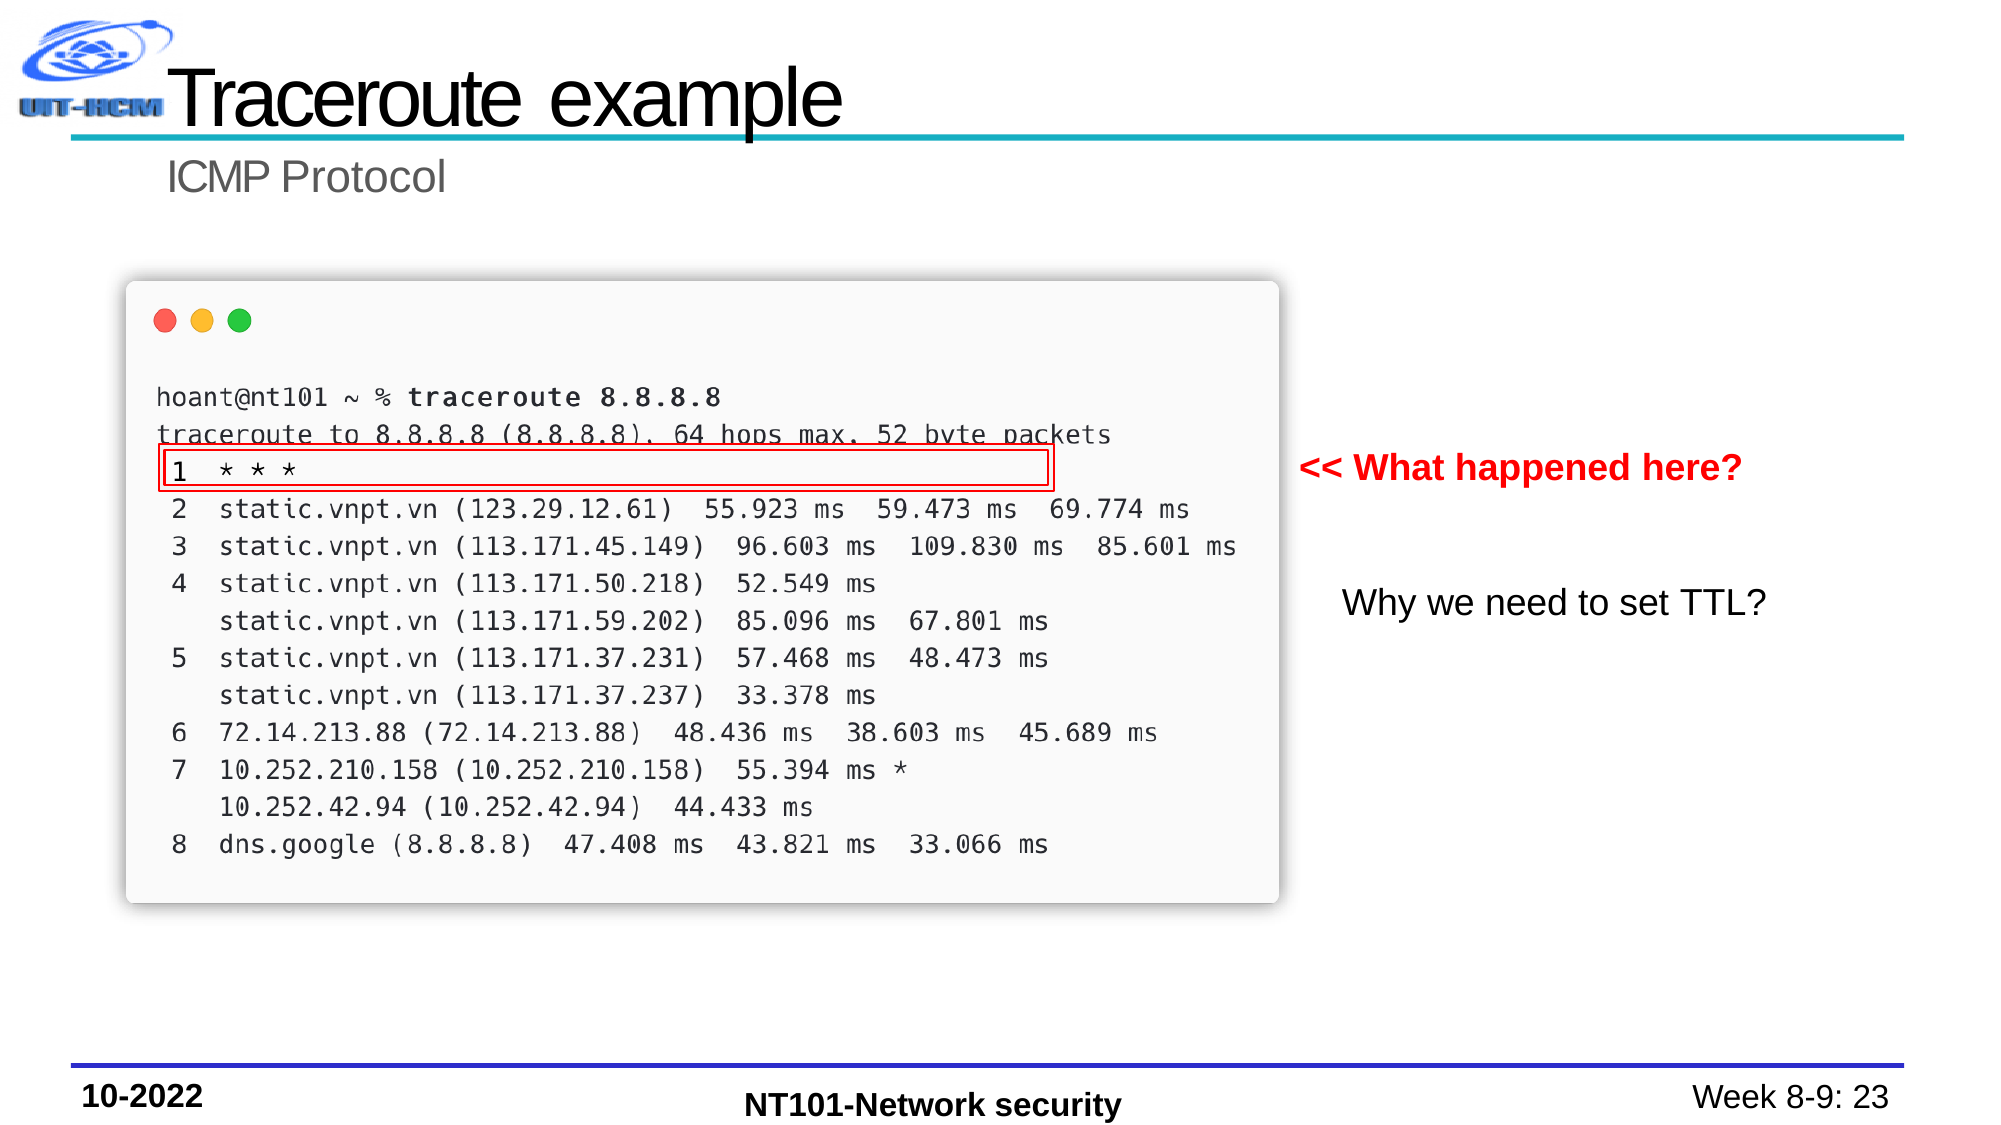

# Traceroute example
ICMP Protocol

<< What happened here?

Why we need to set TTL?